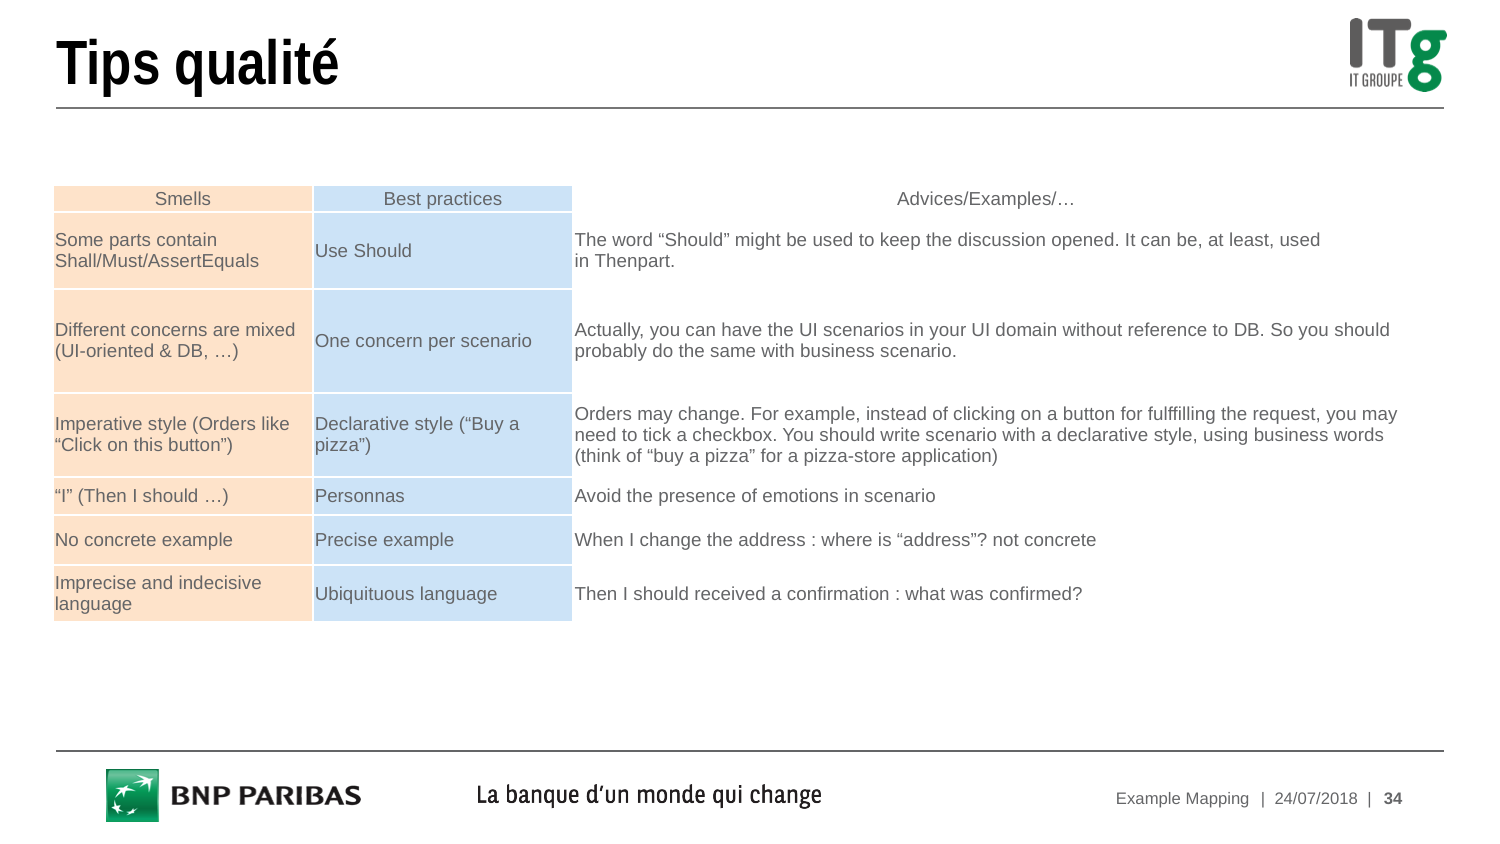

# Tips qualité
| Smells | Best practices | Advices/Examples/… |
| --- | --- | --- |
| Some parts contain Shall/Must/AssertEquals | Use Should | The word “Should” might be used to keep the discussion opened. It can be, at least, used in Thenpart. |
| Different concerns are mixed (UI-oriented & DB, …) | One concern per scenario | Actually, you can have the UI scenarios in your UI domain without reference to DB. So you should probably do the same with business scenario. |
| Imperative style (Orders like “Click on this button”) | Declarative style (“Buy a pizza”) | Orders may change. For example, instead of clicking on a button for fulffilling the request, you may need to tick a checkbox. You should write scenario with a declarative style, using business words (think of “buy a pizza” for a pizza-store application) |
| “I” (Then I should …) | Personnas | Avoid the presence of emotions in scenario |
| No concrete example | Precise example | When I change the address : where is “address”? not concrete |
| Imprecise and indecisive language | Ubiquituous language | Then I should received a confirmation : what was confirmed? |
Example Mapping
|  24/07/2018  |
34
| Best practice | Exemple |
| --- | --- |
| Préférez l’utilisation du conditionnel (should) dans les naratives | Permet de garder la discussion ouverte, au moins dans la partie « afin de » (Then) |
| One concern per scénario | Ne mélanger pas les préoccupations, une préoccupation par scénario |
|  |  |
|  |  |
|  |  |